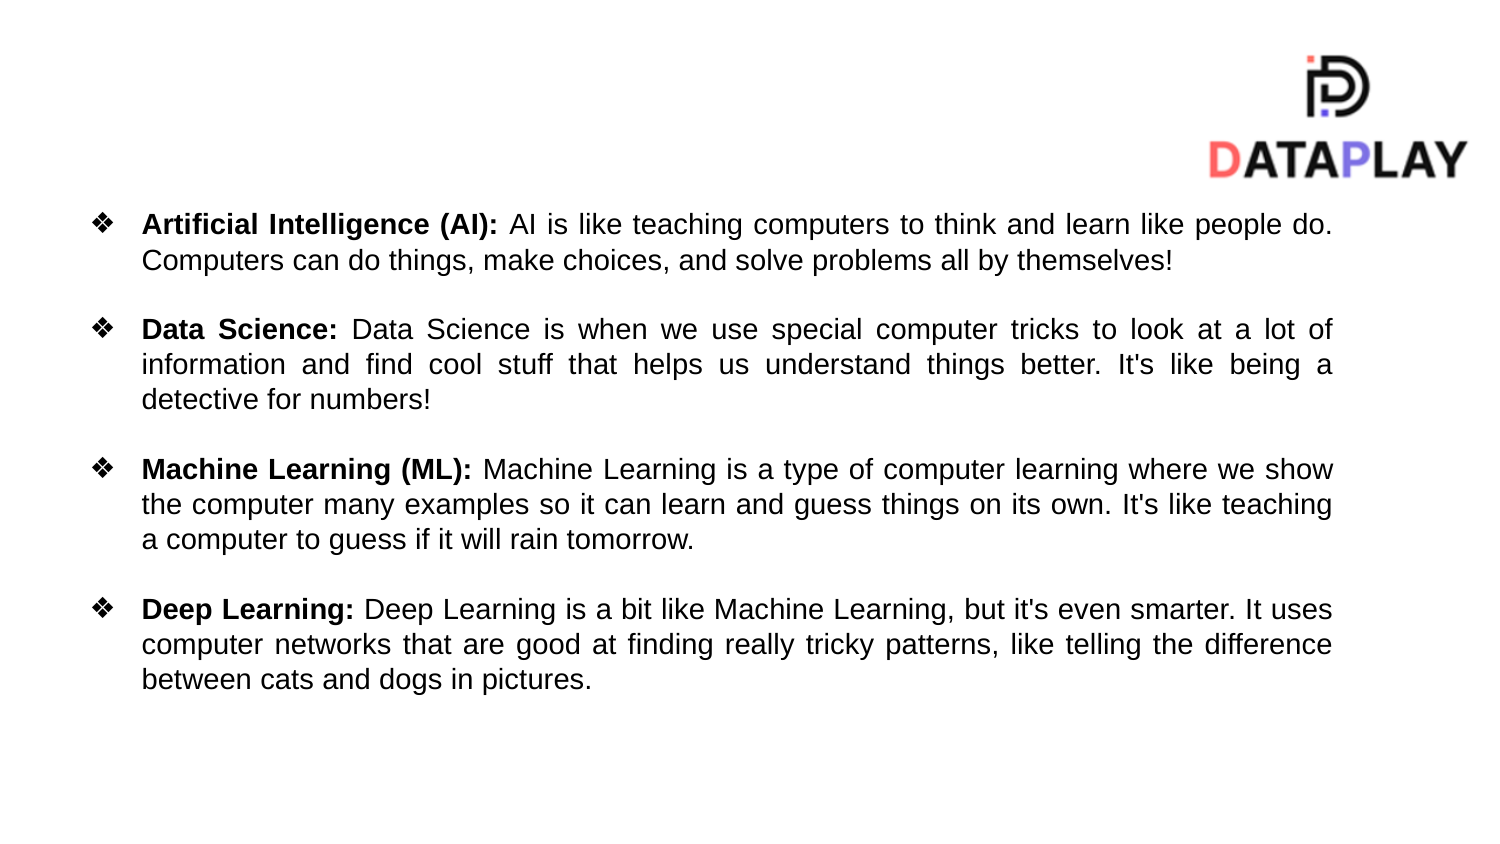

Artificial Intelligence (AI): AI is like teaching computers to think and learn like people do. Computers can do things, make choices, and solve problems all by themselves!

Data Science: Data Science is when we use special computer tricks to look at a lot of information and find cool stuff that helps us understand things better. It's like being a detective for numbers!

Machine Learning (ML): Machine Learning is a type of computer learning where we show the computer many examples so it can learn and guess things on its own. It's like teaching a computer to guess if it will rain tomorrow.

Deep Learning: Deep Learning is a bit like Machine Learning, but it's even smarter. It uses computer networks that are good at finding really tricky patterns, like telling the difference between cats and dogs in pictures.